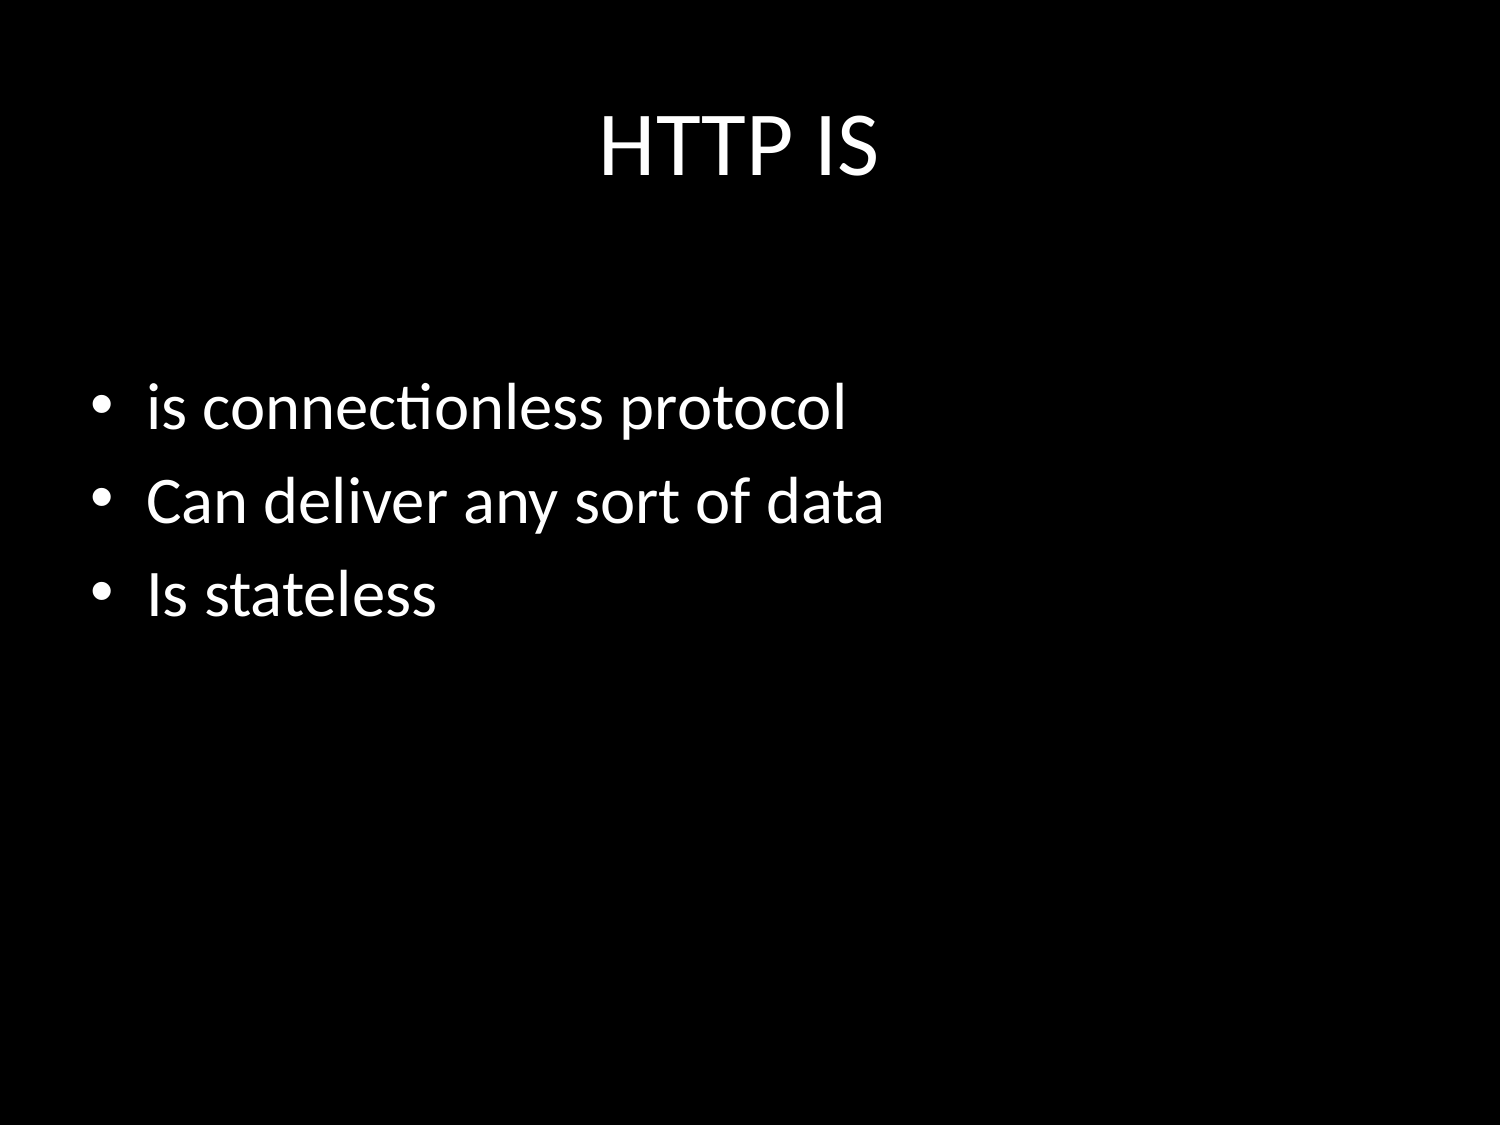

# HTTP IS

is connectionless protocol
Can deliver any sort of data
Is stateless